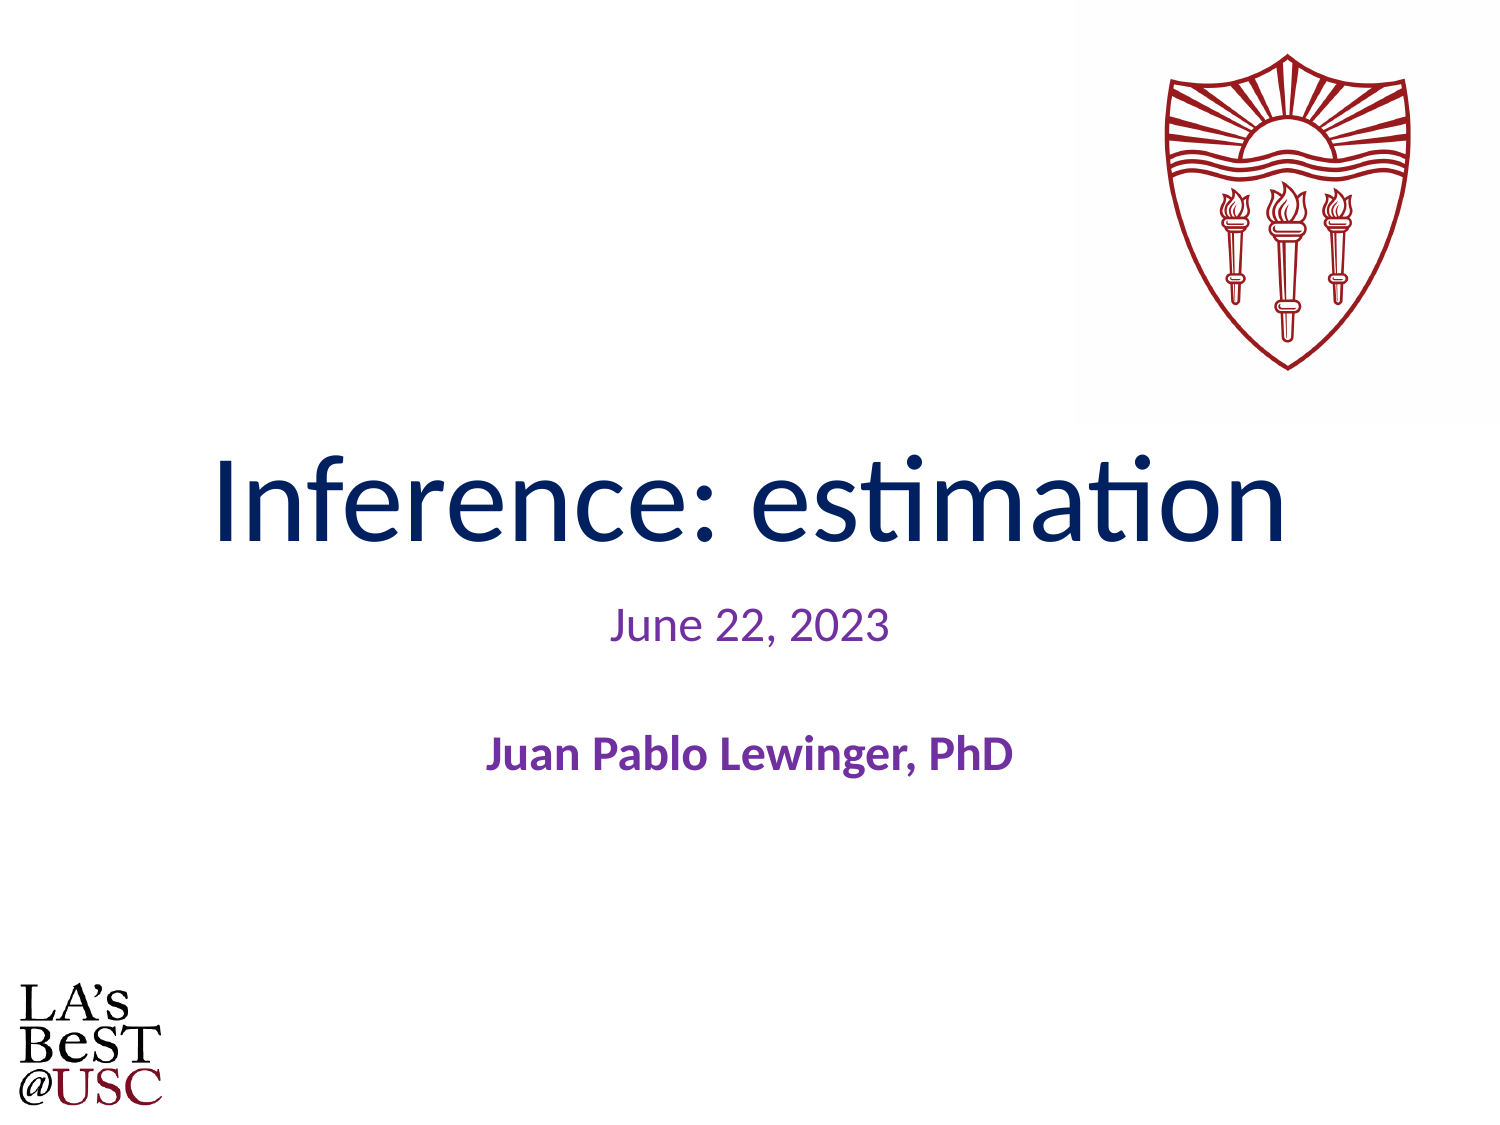

# Inference: estimation
June 22, 2023
Juan Pablo Lewinger, PhD